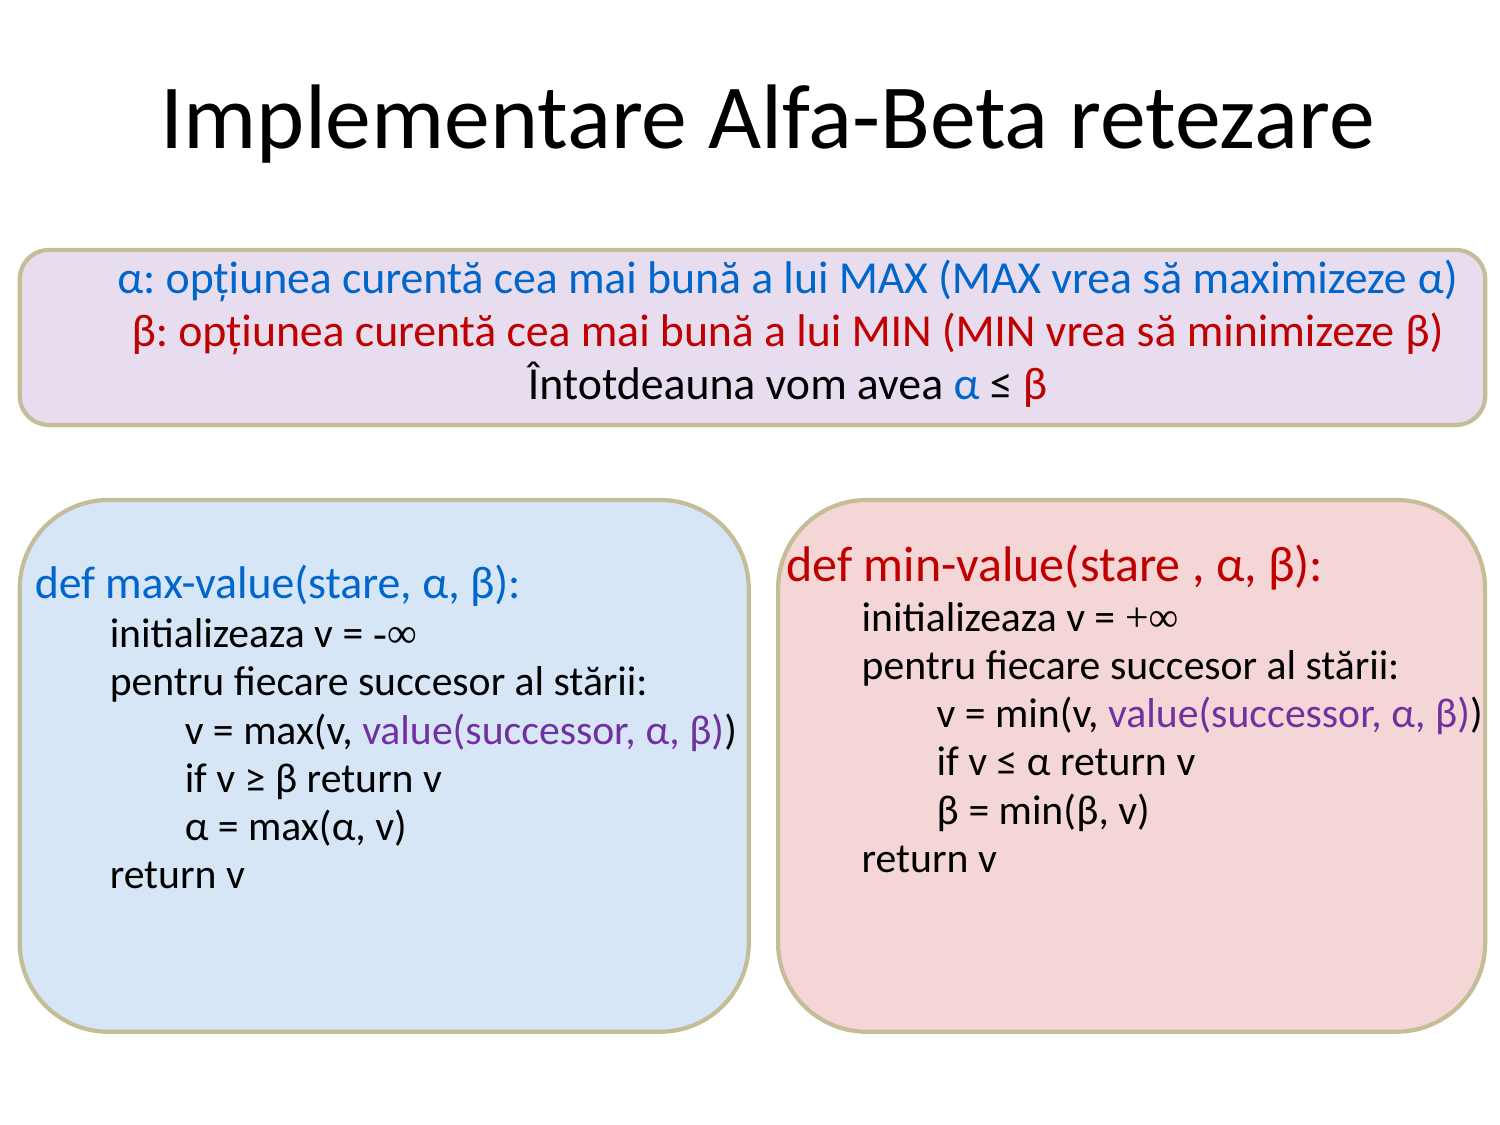

# Implementare Alfa-Beta retezare

α: opțiunea curentă cea mai bună a lui MAX (MAX vrea să maximizeze α)
β: opțiunea curentă cea mai bună a lui MIN (MIN vrea să minimizeze β)
Întotdeauna vom avea α ≤ β

def max-value(stare, α, β):
initializeaza v = -∞
pentru fiecare succesor al stării:
v = max(v, value(successor, α, β))
if v ≥ β return v
α = max(α, v)
return v

def min-value(stare , α, β):
initializeaza v = +∞
pentru fiecare succesor al stării:
v = min(v, value(successor, α, β))
if v ≤ α return v
β = min(β, v)
return v